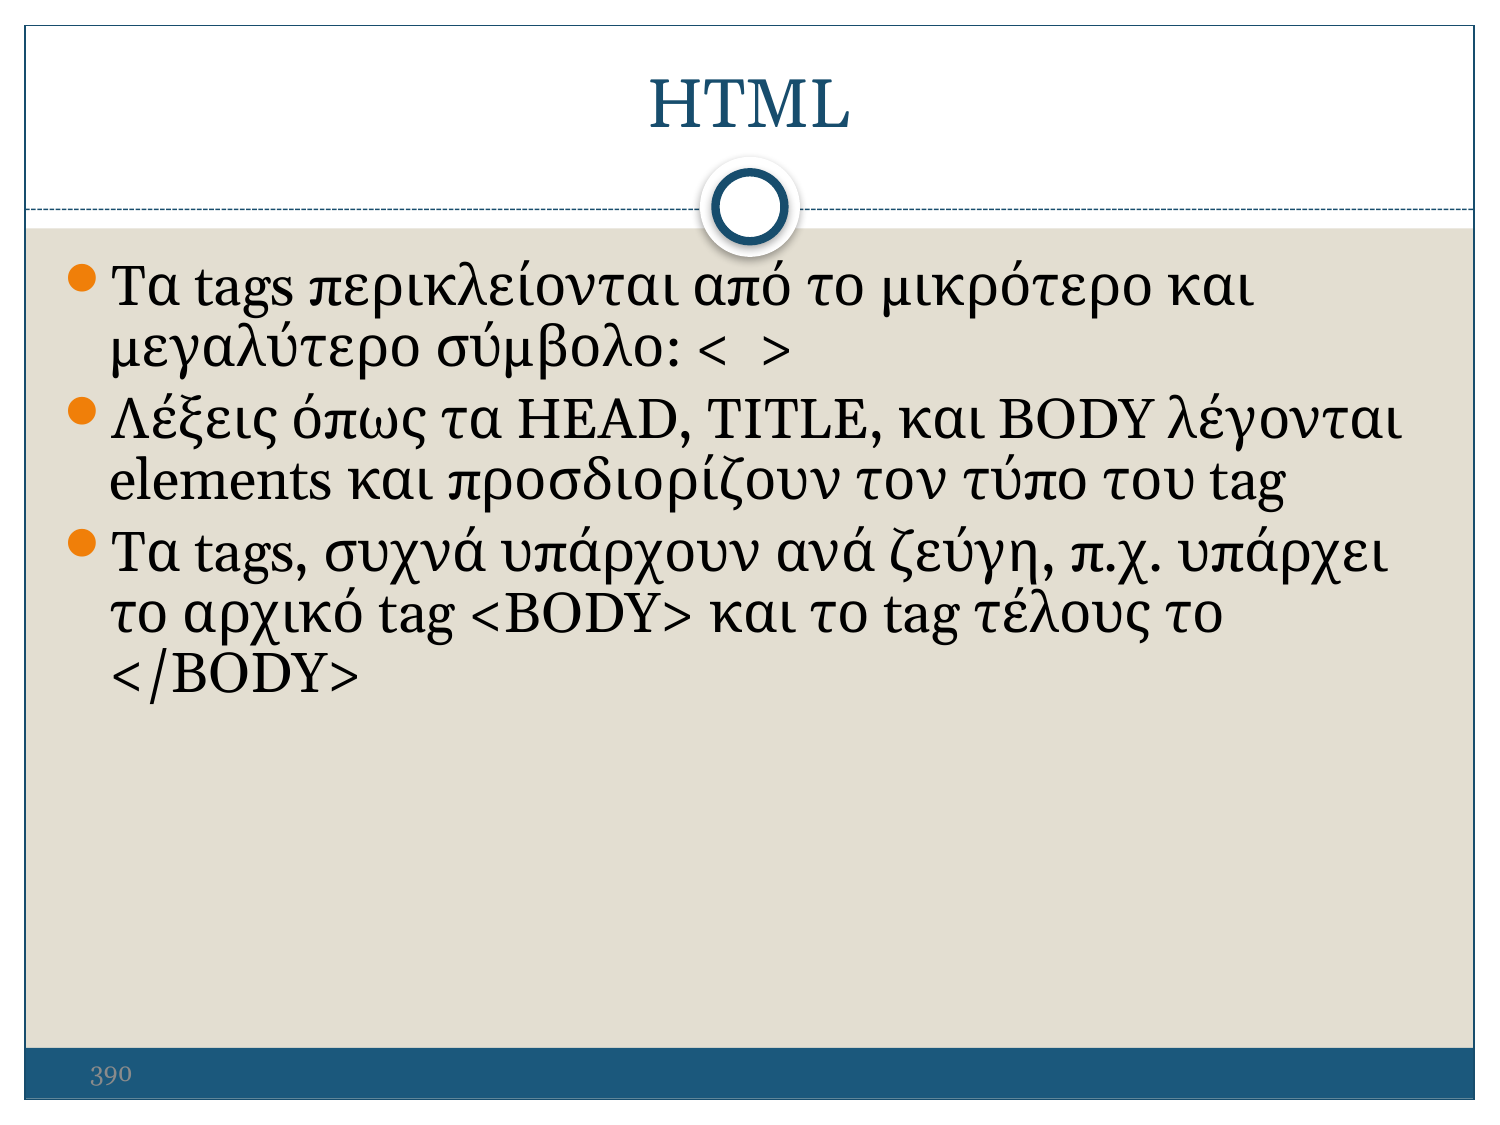

HTML
Τα tags περικλείονται από το μικρότερο και μεγαλύτερο σύμβολο: <  >
Λέξεις όπως τα HEAD, TITLE, και BODY λέγονται elements και προσδιορίζουν τον τύπο του tag
Tα tags, συχνά υπάρχουν ανά ζεύγη, π.χ. υπάρχει το αρχικό tag <BODY> και το tag τέλους το </BODY>
390